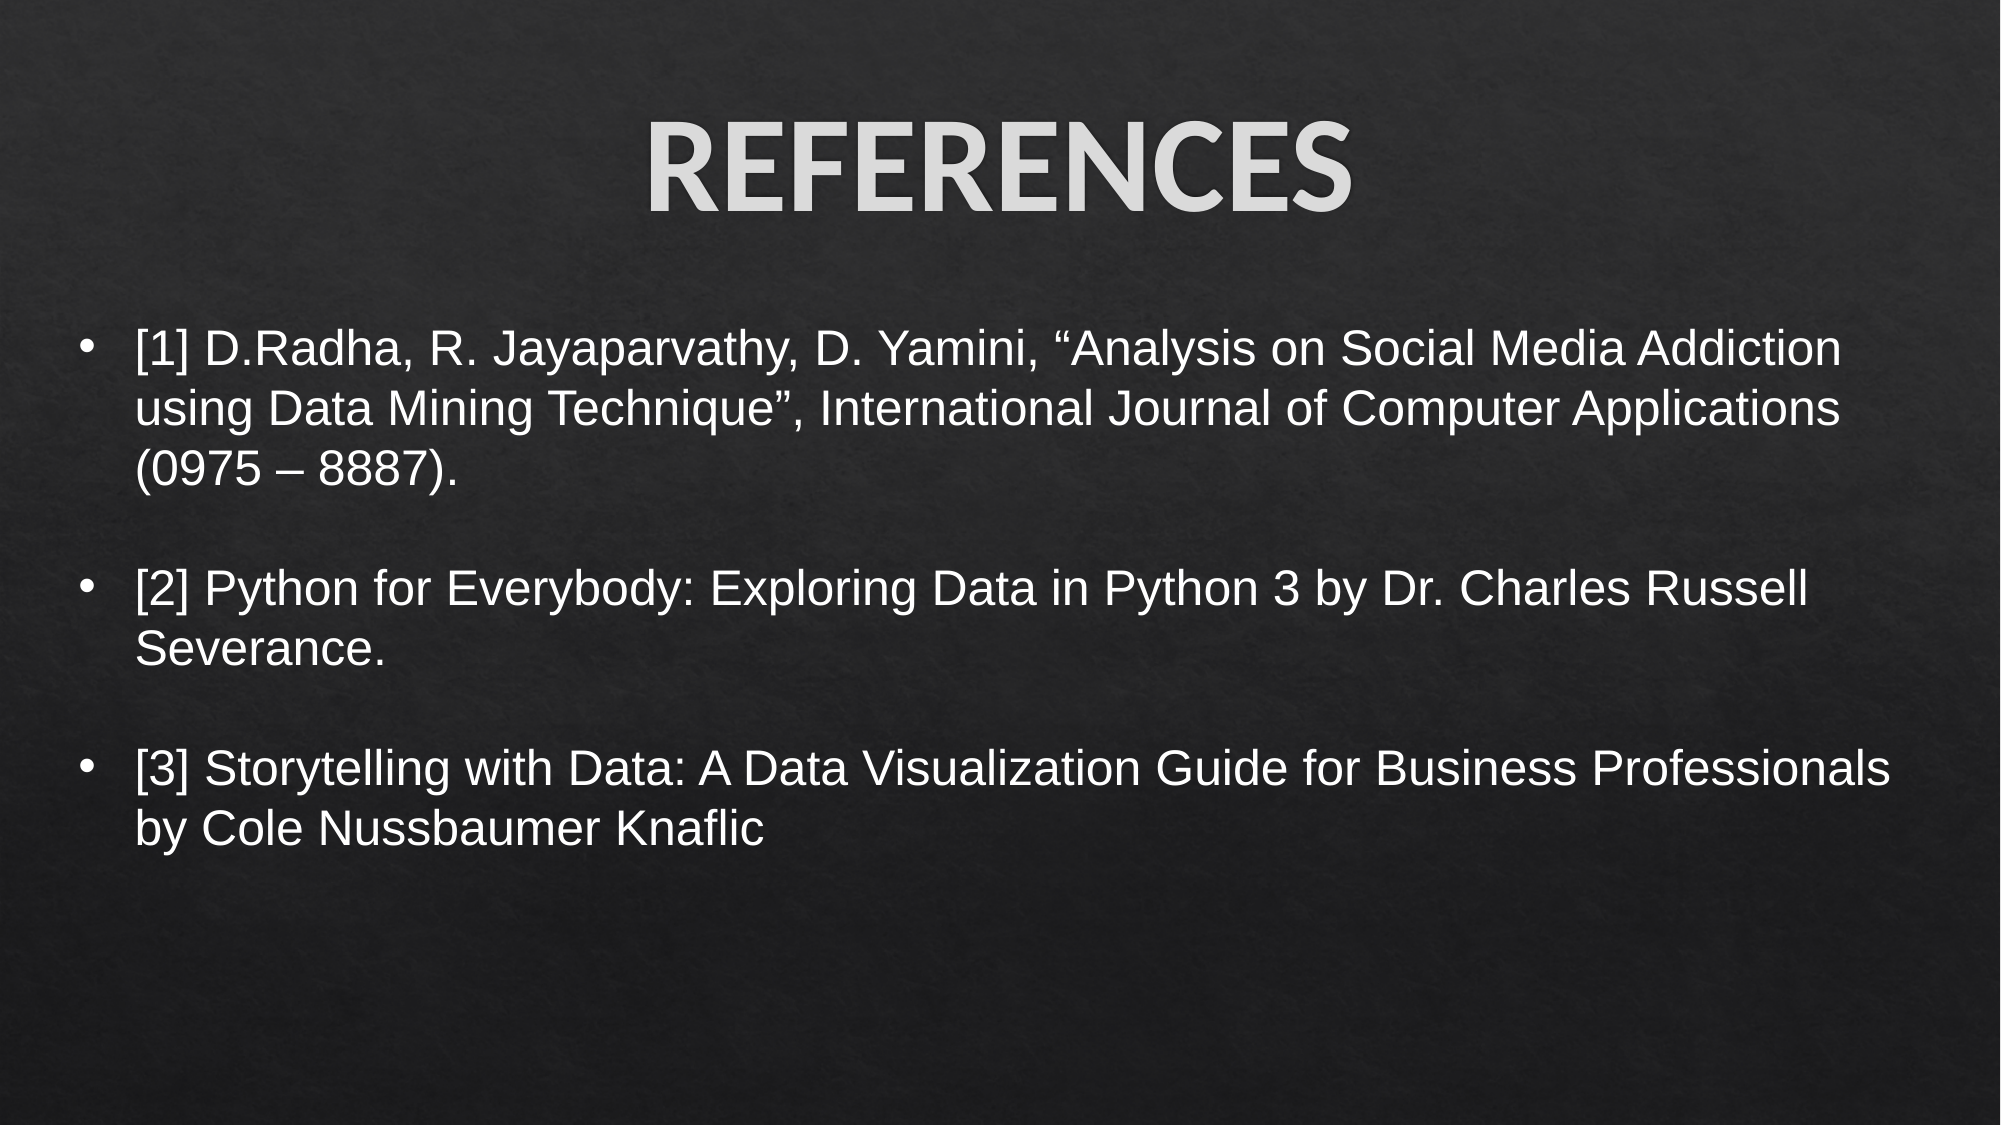

# REFERENCES

[1] D.Radha, R. Jayaparvathy, D. Yamini, “Analysis on Social Media Addiction using Data Mining Technique”, International Journal of Computer Applications (0975 – 8887).

[2] Python for Everybody: Exploring Data in Python 3 by Dr. Charles Russell Severance.

[3] Storytelling with Data: A Data Visualization Guide for Business Professionals by Cole Nussbaumer Knaflic